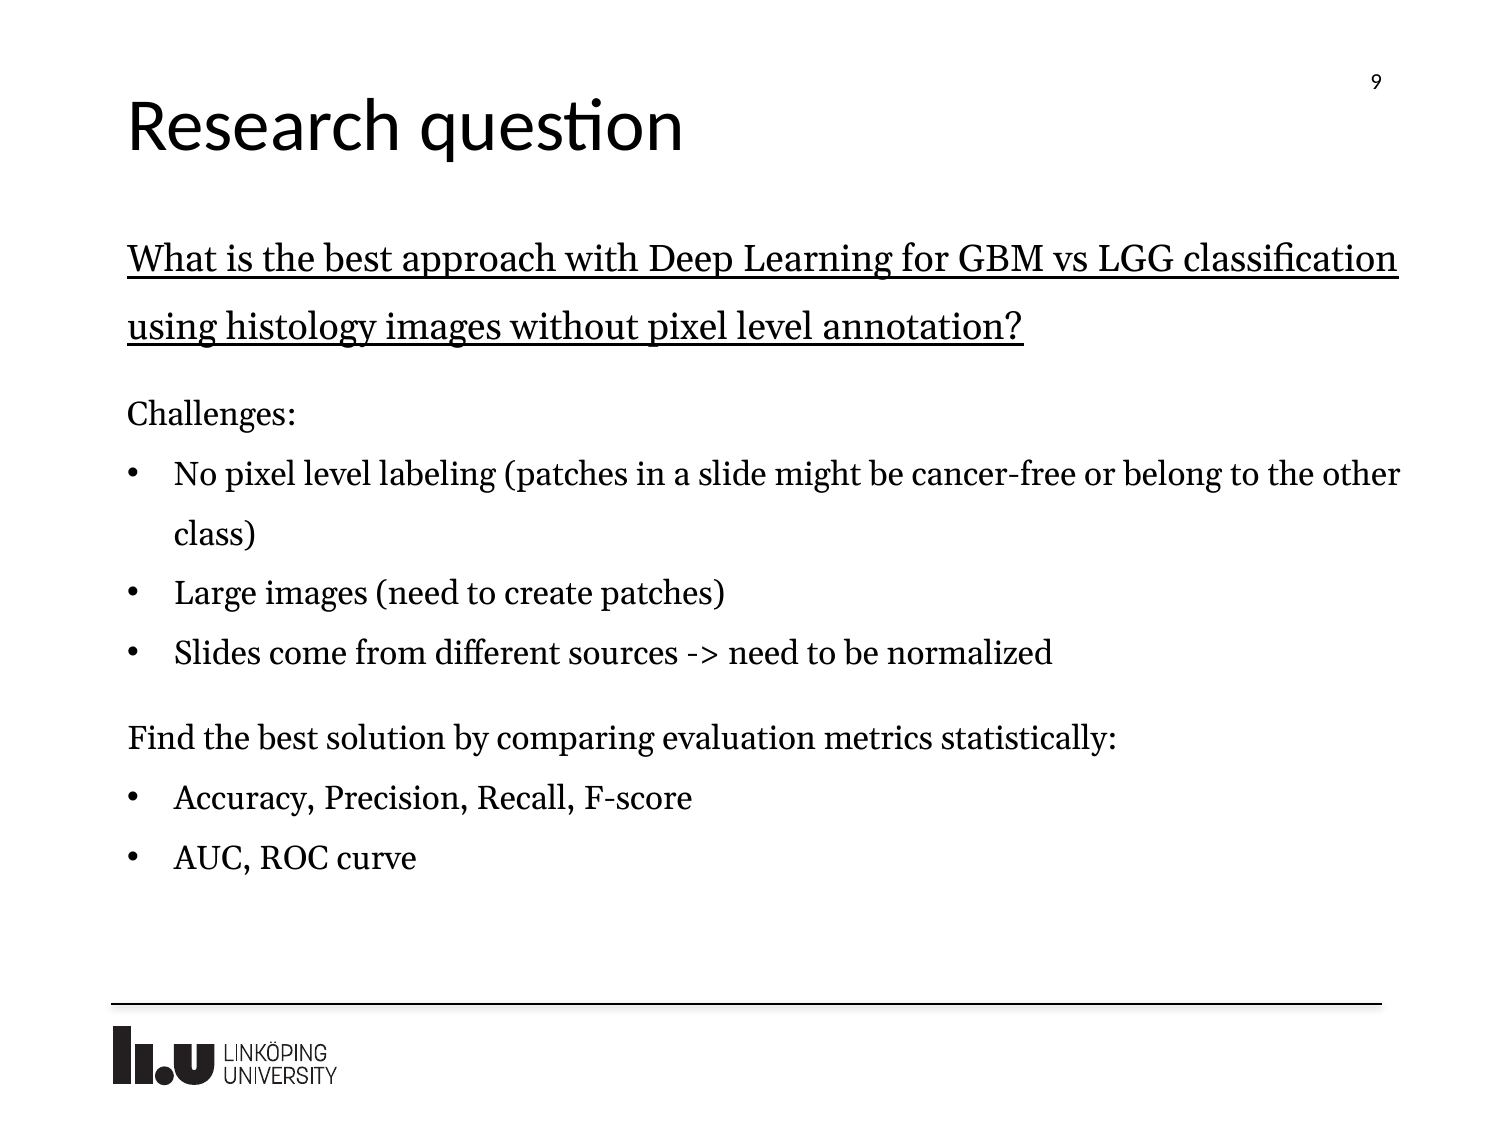

9
# Research question
What is the best approach with Deep Learning for GBM vs LGG classification using histology images without pixel level annotation?
Challenges:
No pixel level labeling (patches in a slide might be cancer-free or belong to the other class)
Large images (need to create patches)
Slides come from different sources -> need to be normalized
Find the best solution by comparing evaluation metrics statistically:
Accuracy, Precision, Recall, F-score
AUC, ROC curve